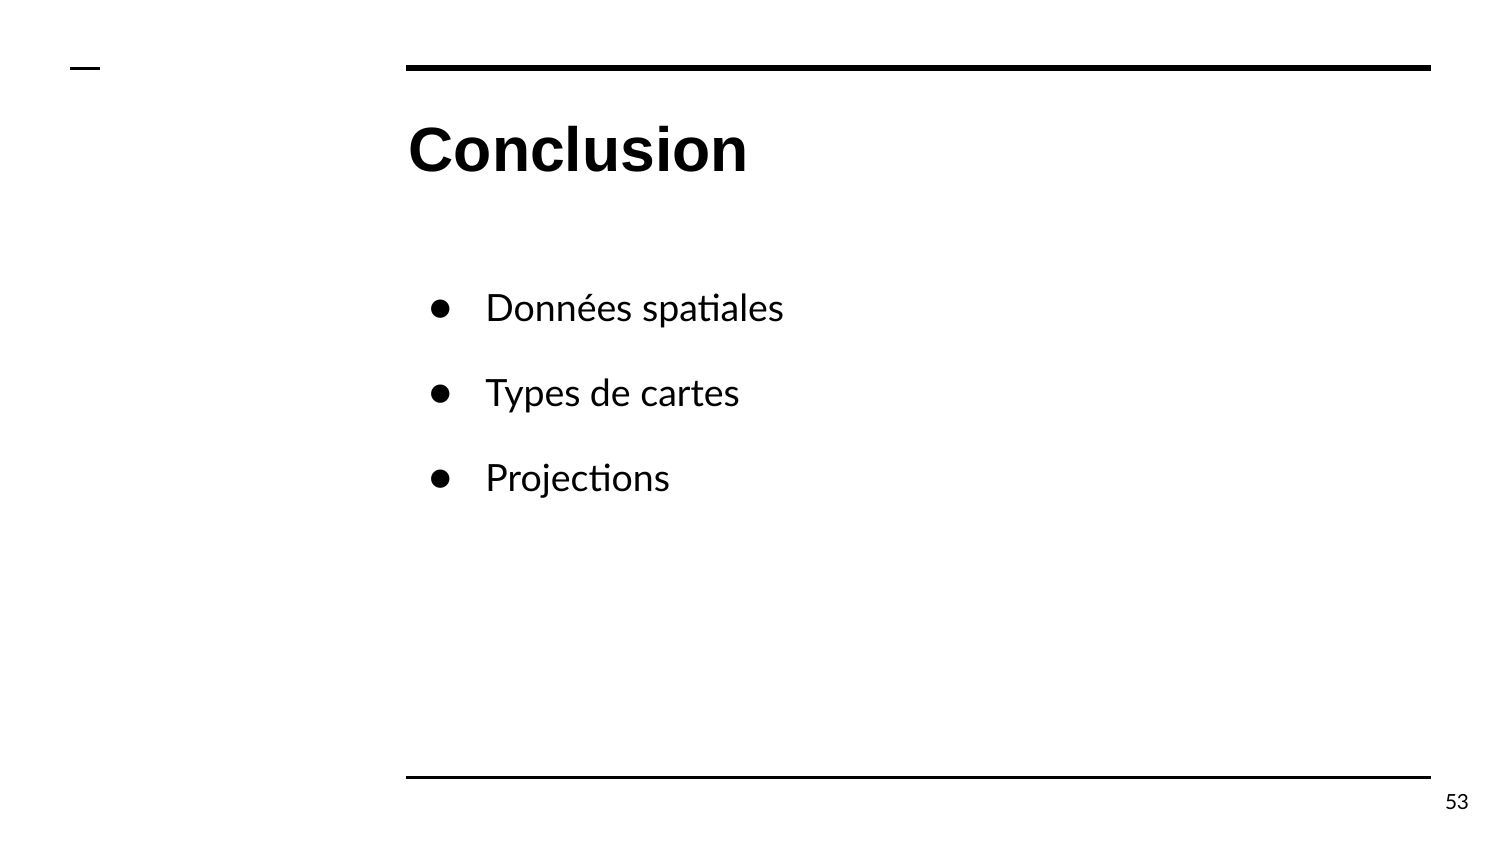

# Conclusion
Données spatiales
Types de cartes
Projections
53